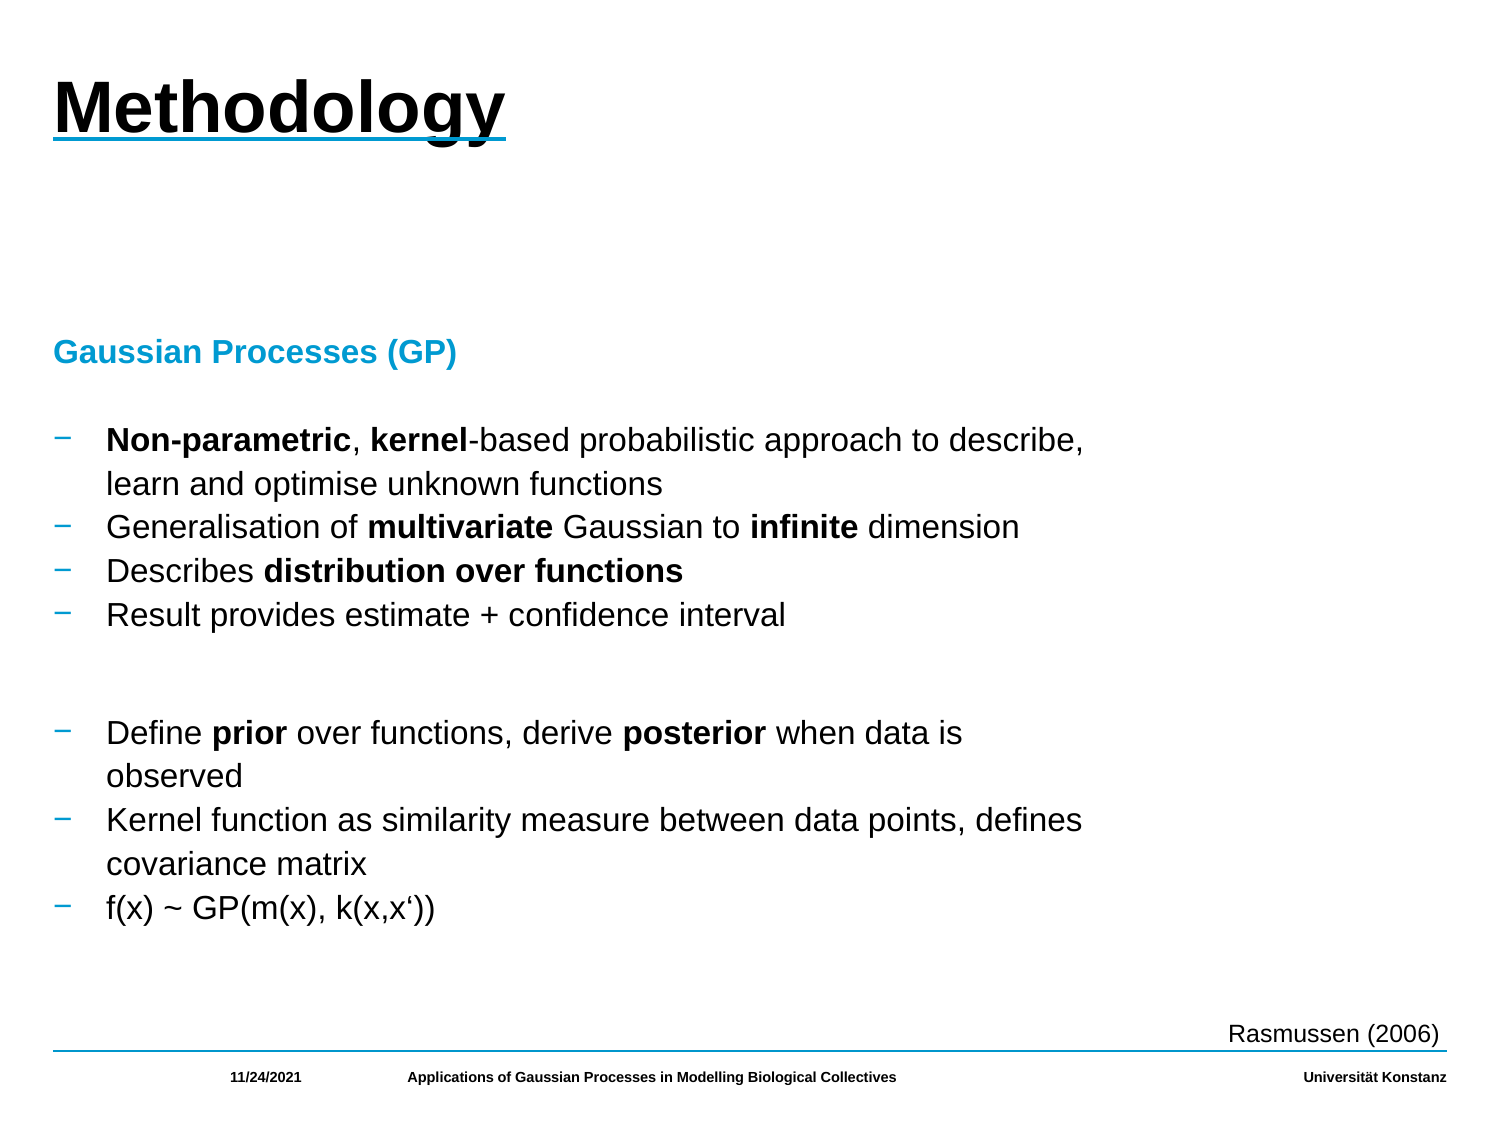

# Methodology
Gaussian Processes (GP)

Non-parametric, kernel-based probabilistic approach to describe, learn and optimise unknown functions
Generalisation of multivariate Gaussian to infinite dimension
Describes distribution over functions
Result provides estimate + confidence interval

Define prior over functions, derive posterior when data is observed
Kernel function as similarity measure between data points, defines covariance matrix
f(x) ~ GP(m(x), k(x,x‘))
Rasmussen (2006)
11/24/2021
Applications of Gaussian Processes in Modelling Biological Collectives
10